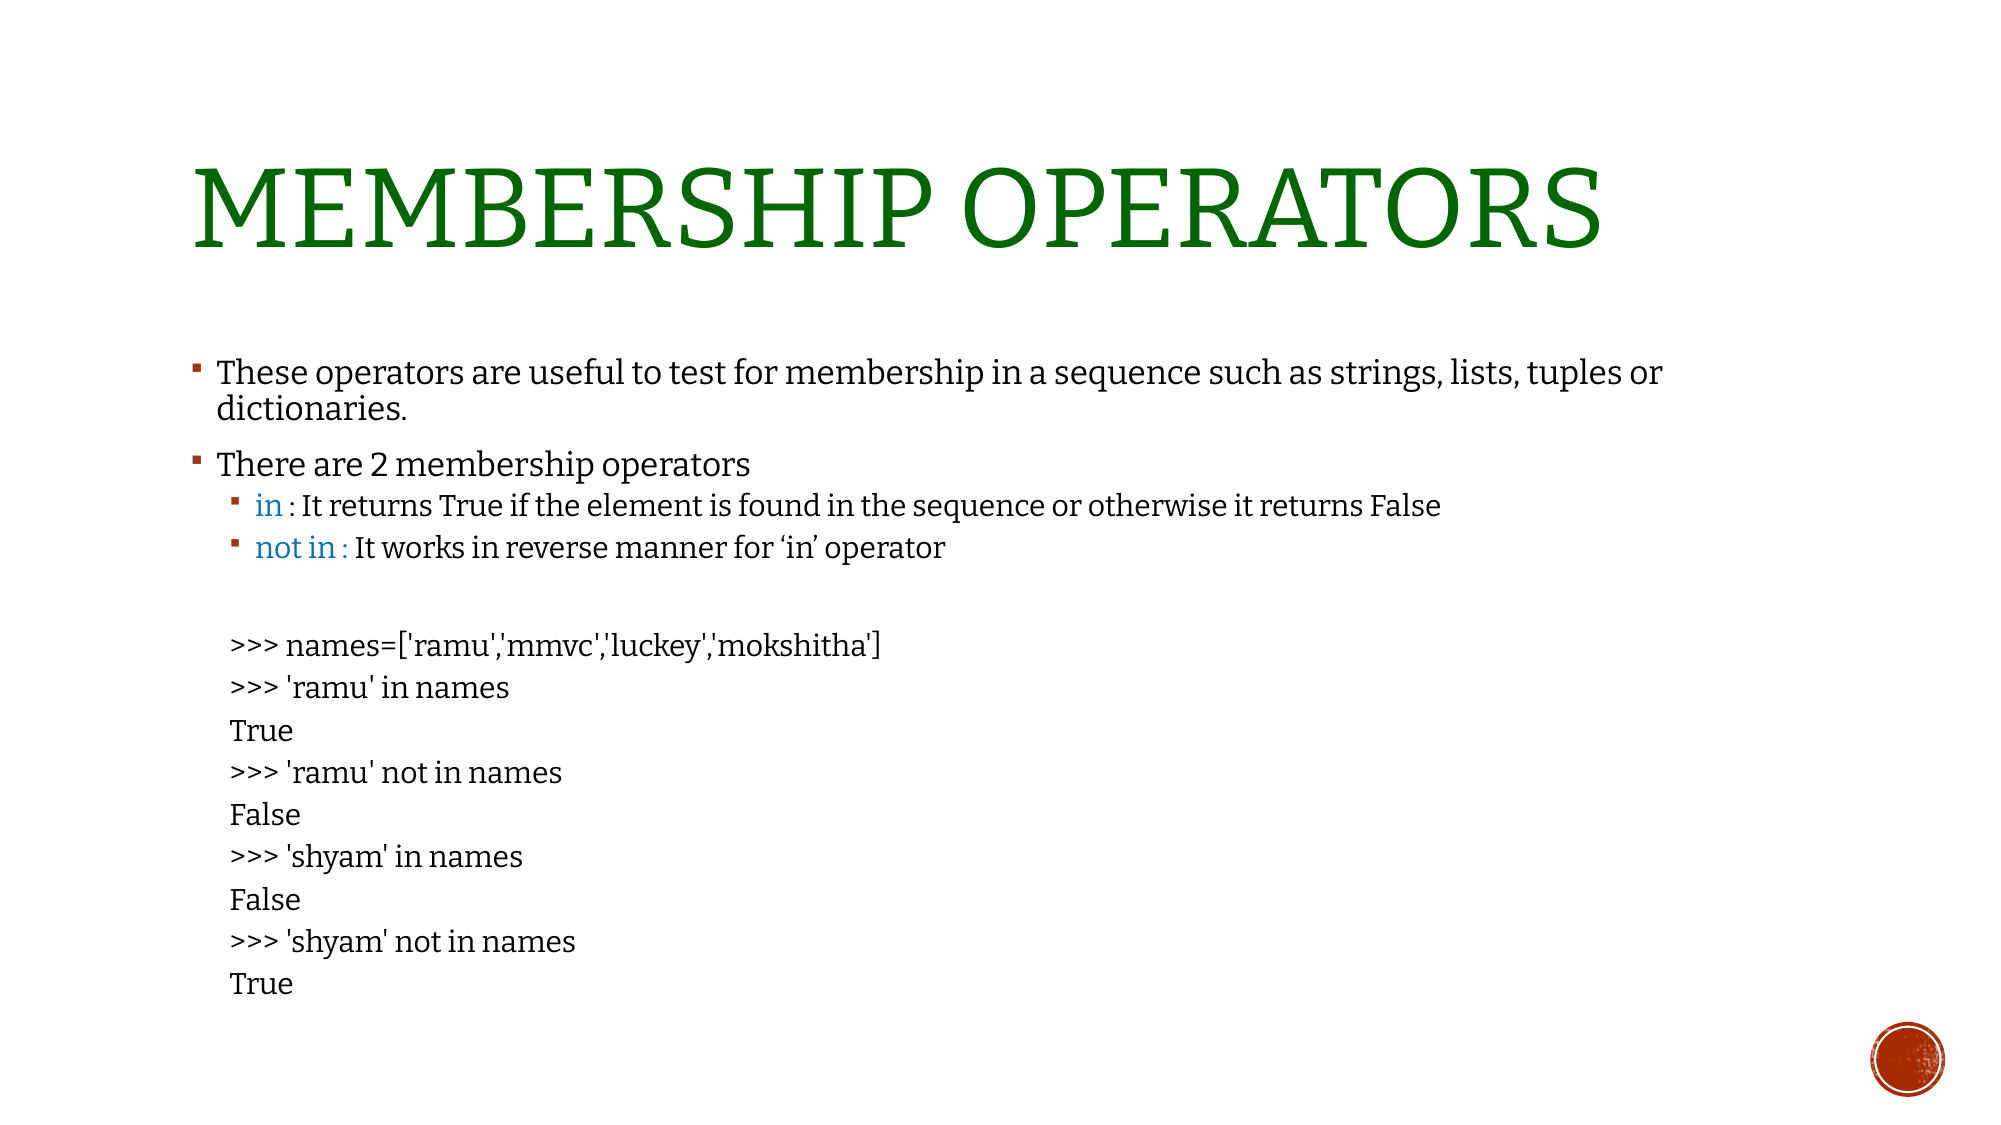

# Membership operators
These operators are useful to test for membership in a sequence such as strings, lists, tuples or dictionaries.
There are 2 membership operators
in : It returns True if the element is found in the sequence or otherwise it returns False
not in : It works in reverse manner for ‘in’ operator

>>> names=['ramu','mmvc','luckey','mokshitha']
>>> 'ramu' in names
True
>>> 'ramu' not in names
False
>>> 'shyam' in names
False
>>> 'shyam' not in names
True